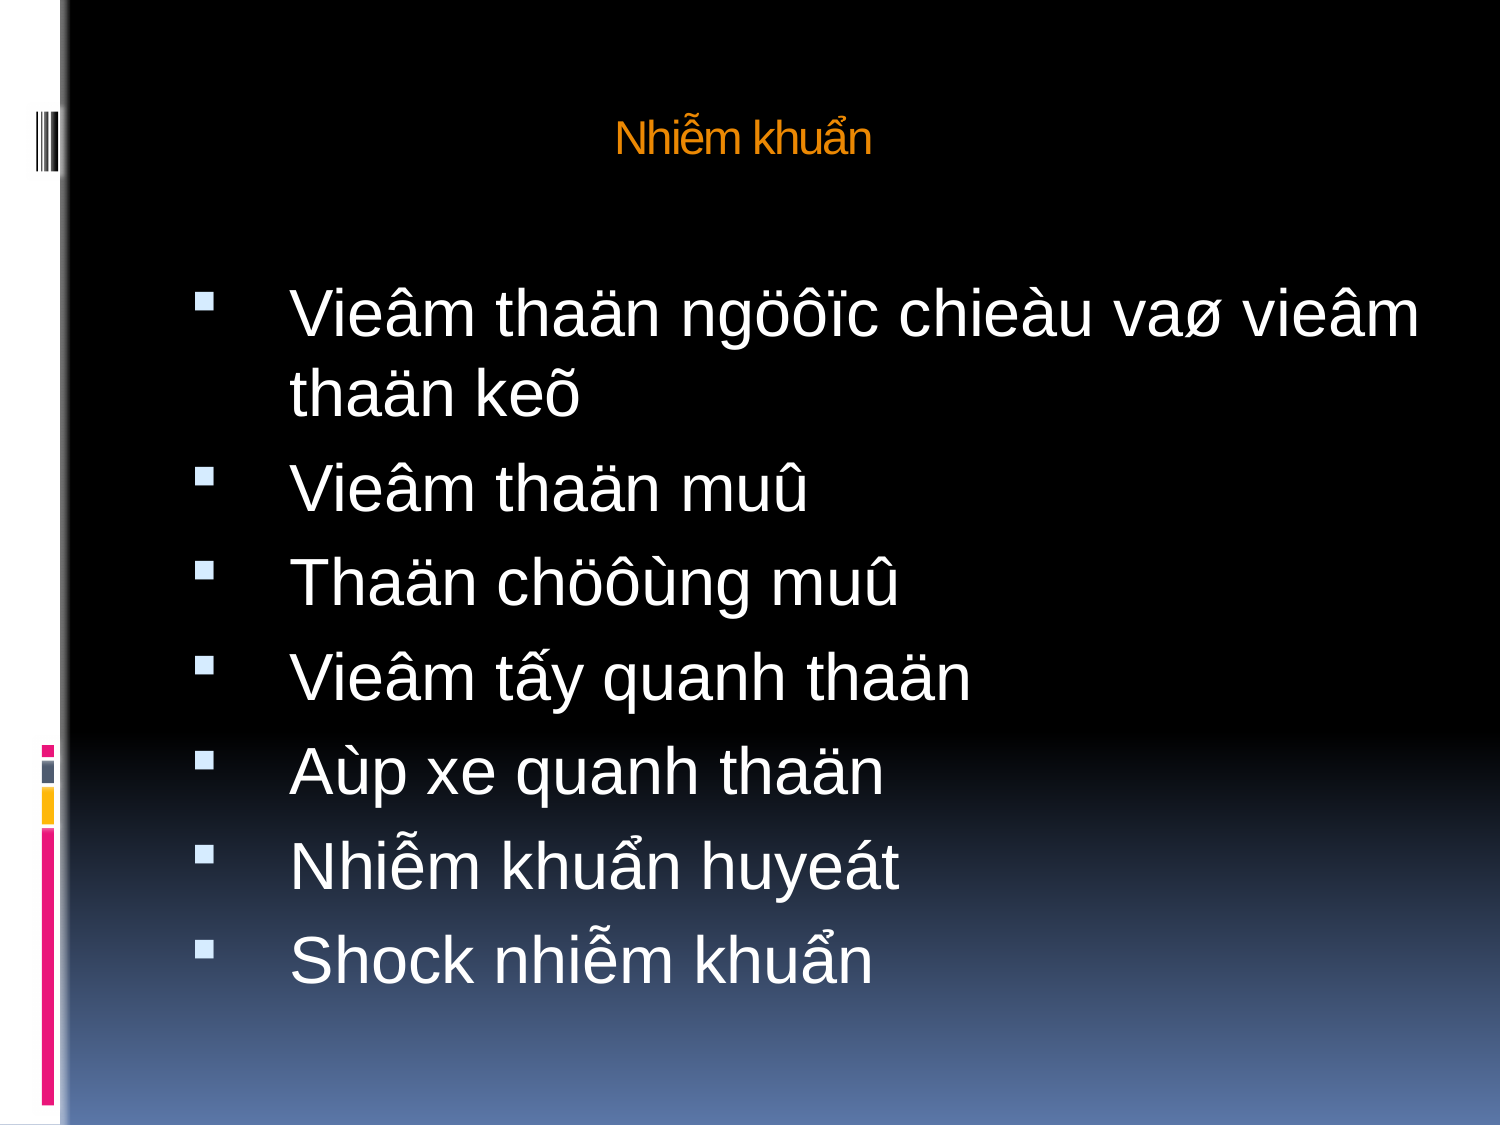

# Nhiễm khuẩn
Vieâm thaän ngöôïc chieàu vaø vieâm thaän keõ
Vieâm thaän muû
Thaän chöôùng muû
Vieâm tấy quanh thaän
Aùp xe quanh thaän
Nhiễm khuẩn huyeát
Shock nhiễm khuẩn